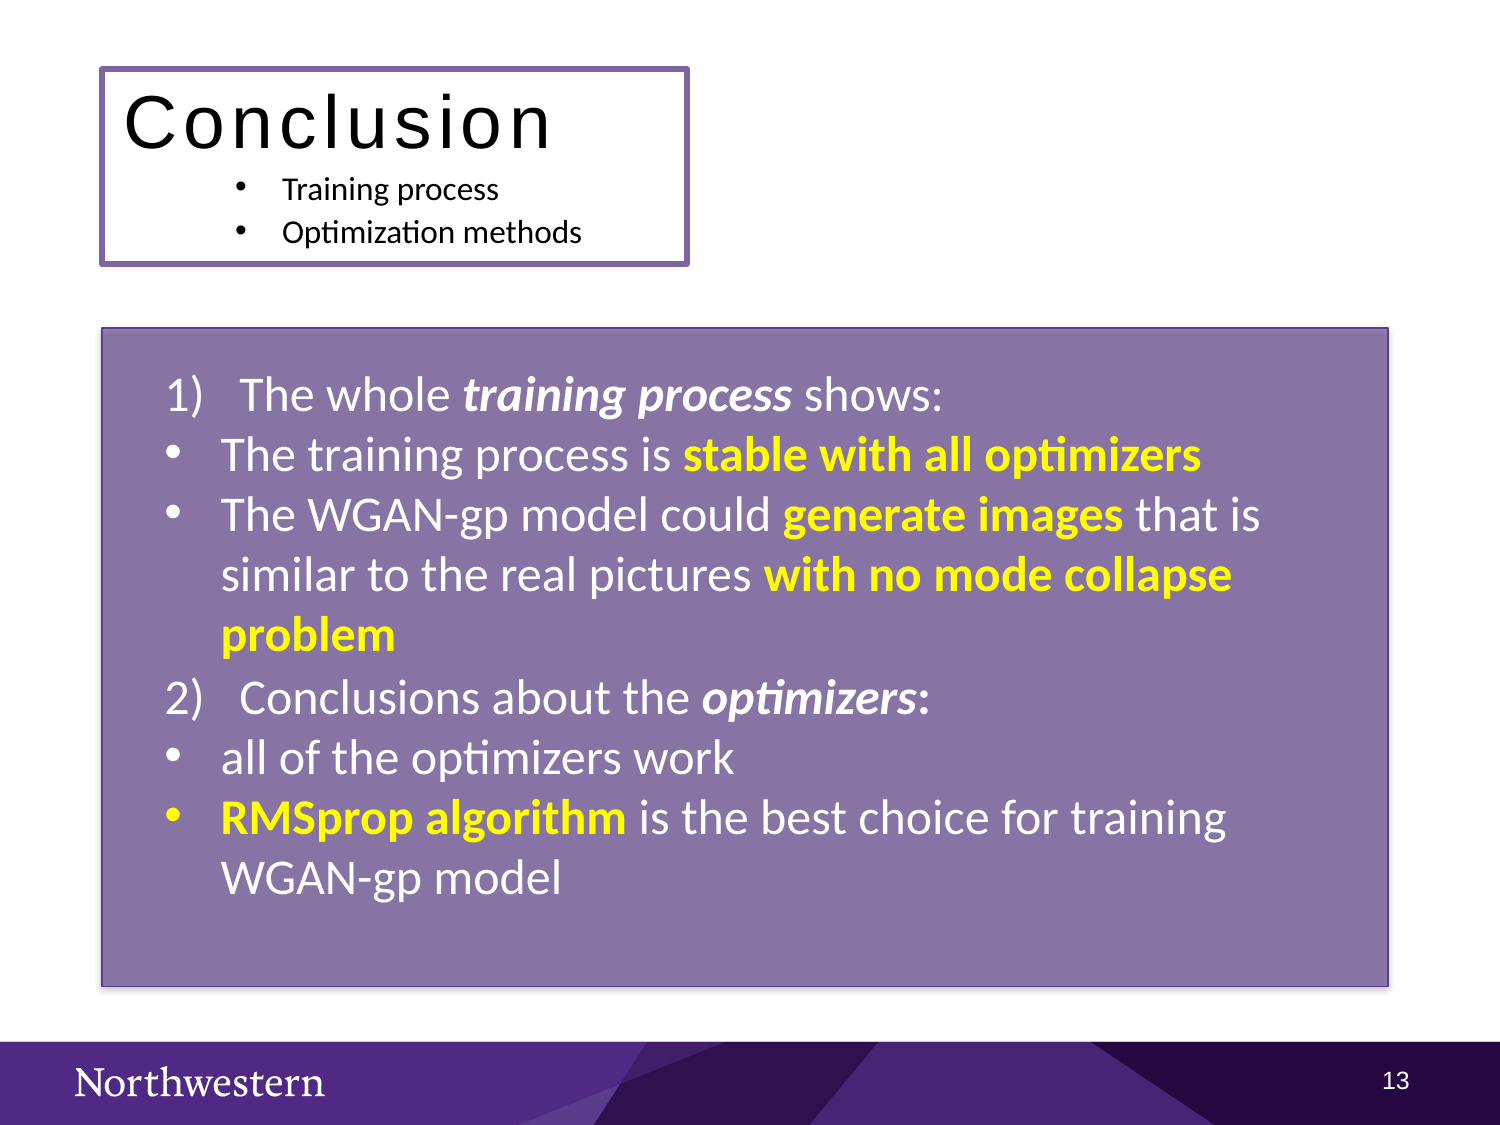

Conclusion

Training process
Optimization methods

The whole training process shows:
The training process is stable with all optimizers
The WGAN-gp model could generate images that is similar to the real pictures with no mode collapse problem
Conclusions about the optimizers:
all of the optimizers work
RMSprop algorithm is the best choice for training WGAN-gp model
13